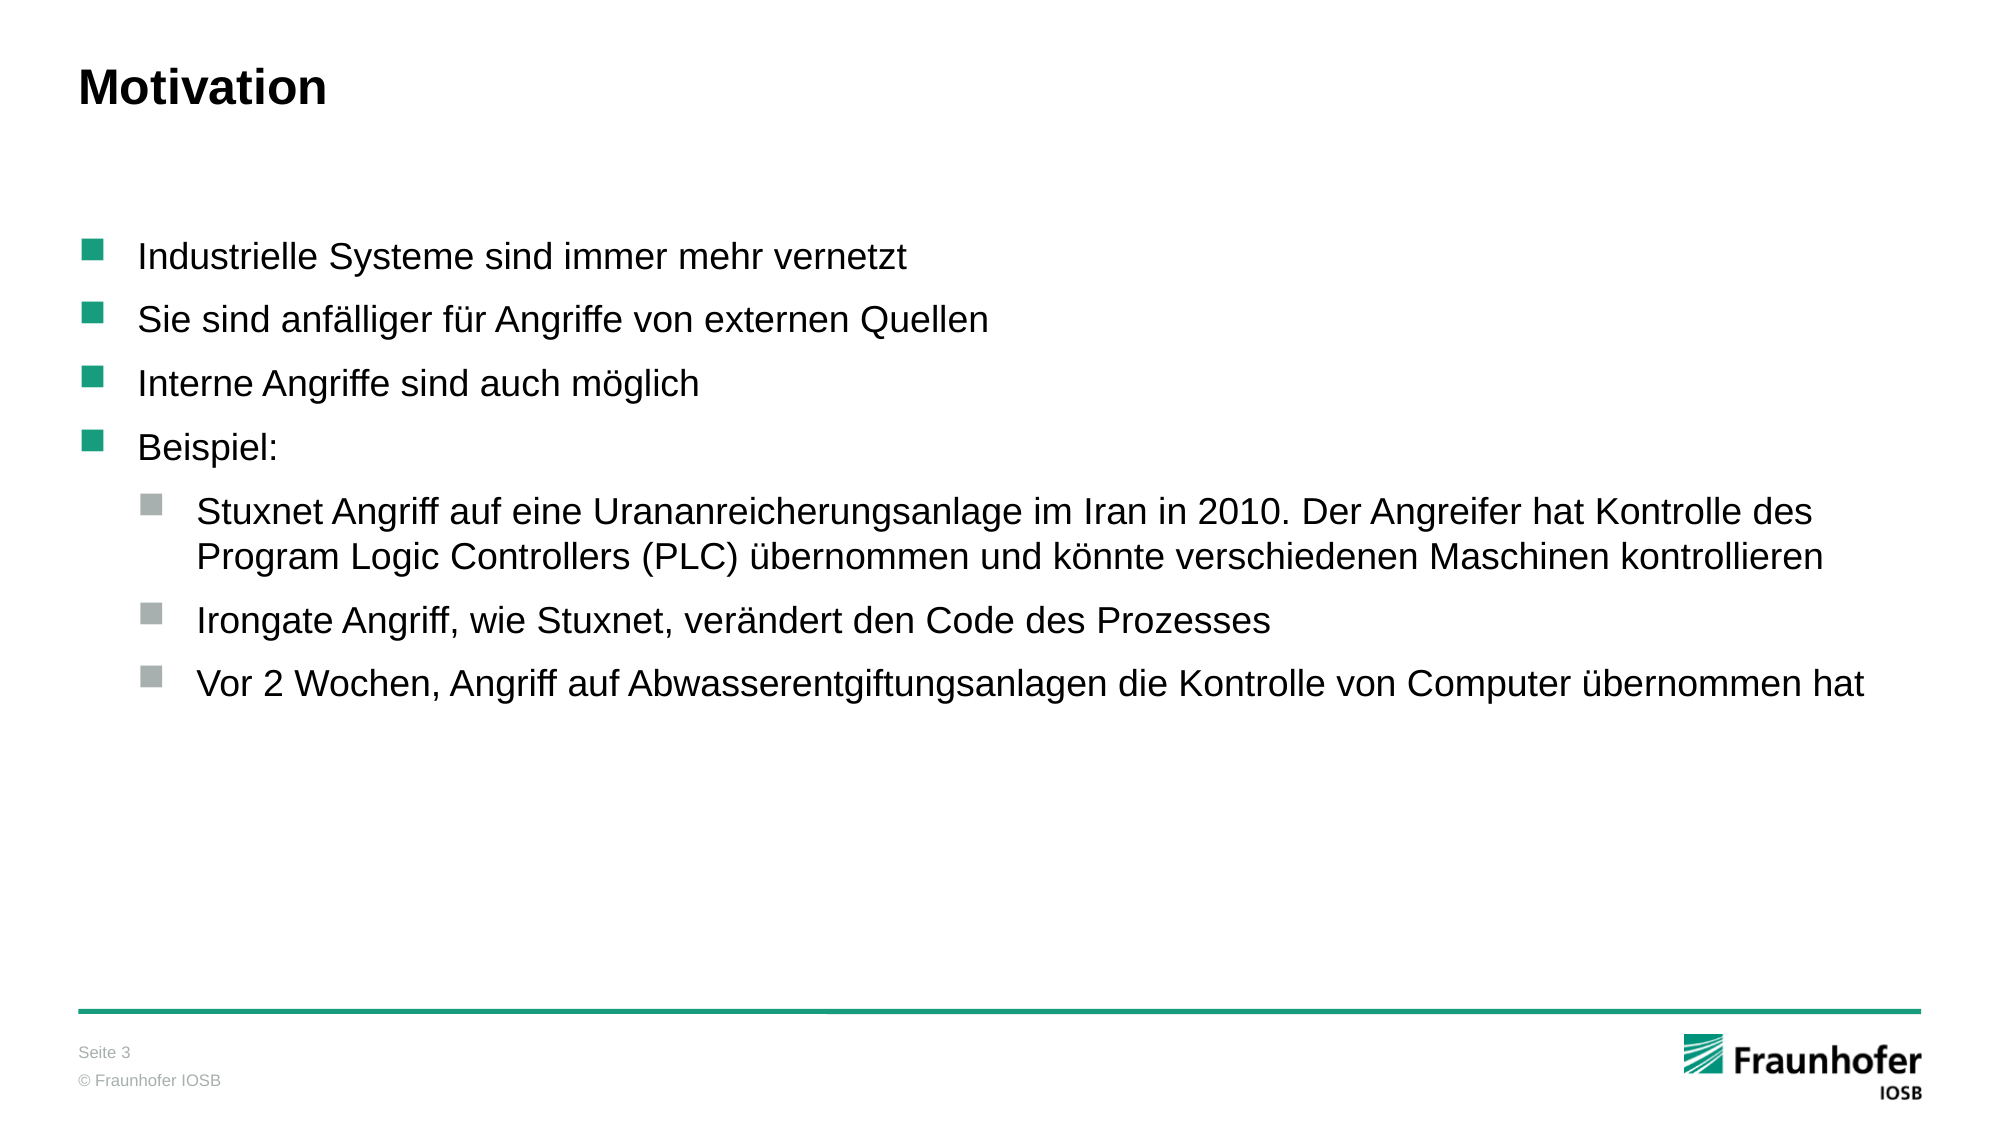

# Motivation
Industrielle Systeme sind immer mehr vernetzt
Sie sind anfälliger für Angriffe von externen Quellen
Interne Angriffe sind auch möglich
Beispiel:
Stuxnet Angriff auf eine Urananreicherungsanlage im Iran in 2010. Der Angreifer hat Kontrolle des Program Logic Controllers (PLC) übernommen und könnte verschiedenen Maschinen kontrollieren
Irongate Angriff, wie Stuxnet, verändert den Code des Prozesses
Vor 2 Wochen, Angriff auf Abwasserentgiftungsanlagen die Kontrolle von Computer übernommen hat
Seite 3